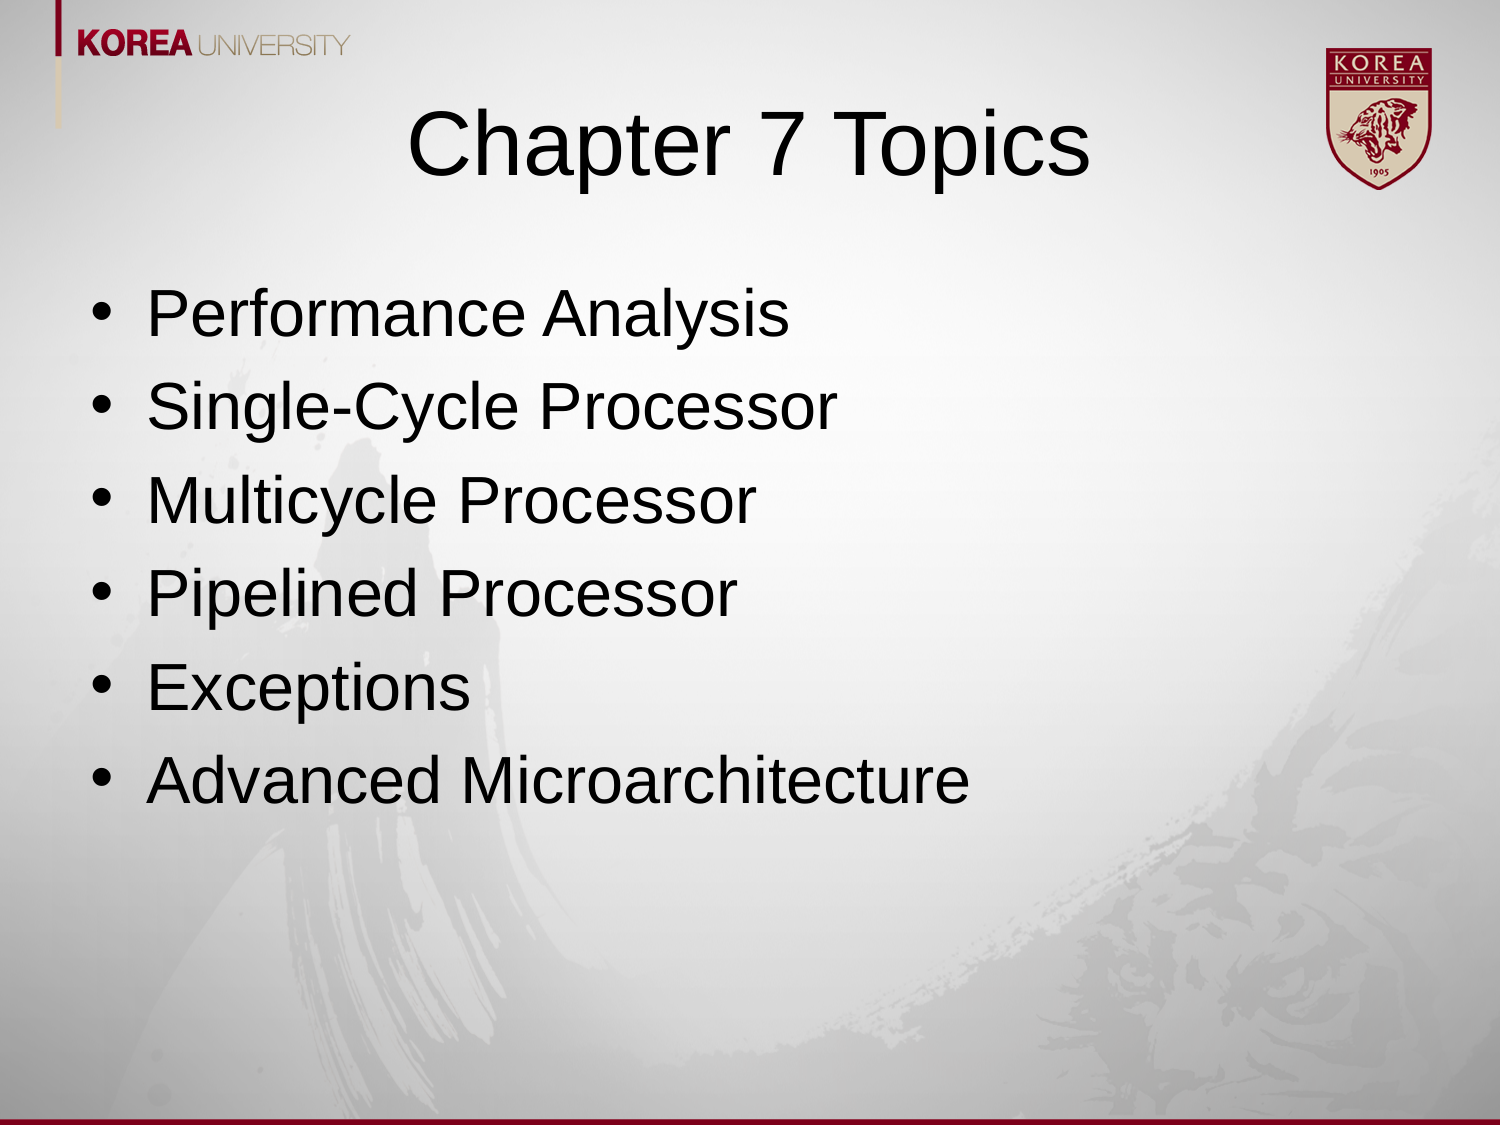

# Chapter 7 Topics
Performance Analysis
Single-Cycle Processor
Multicycle Processor
Pipelined Processor
Exceptions
Advanced Microarchitecture